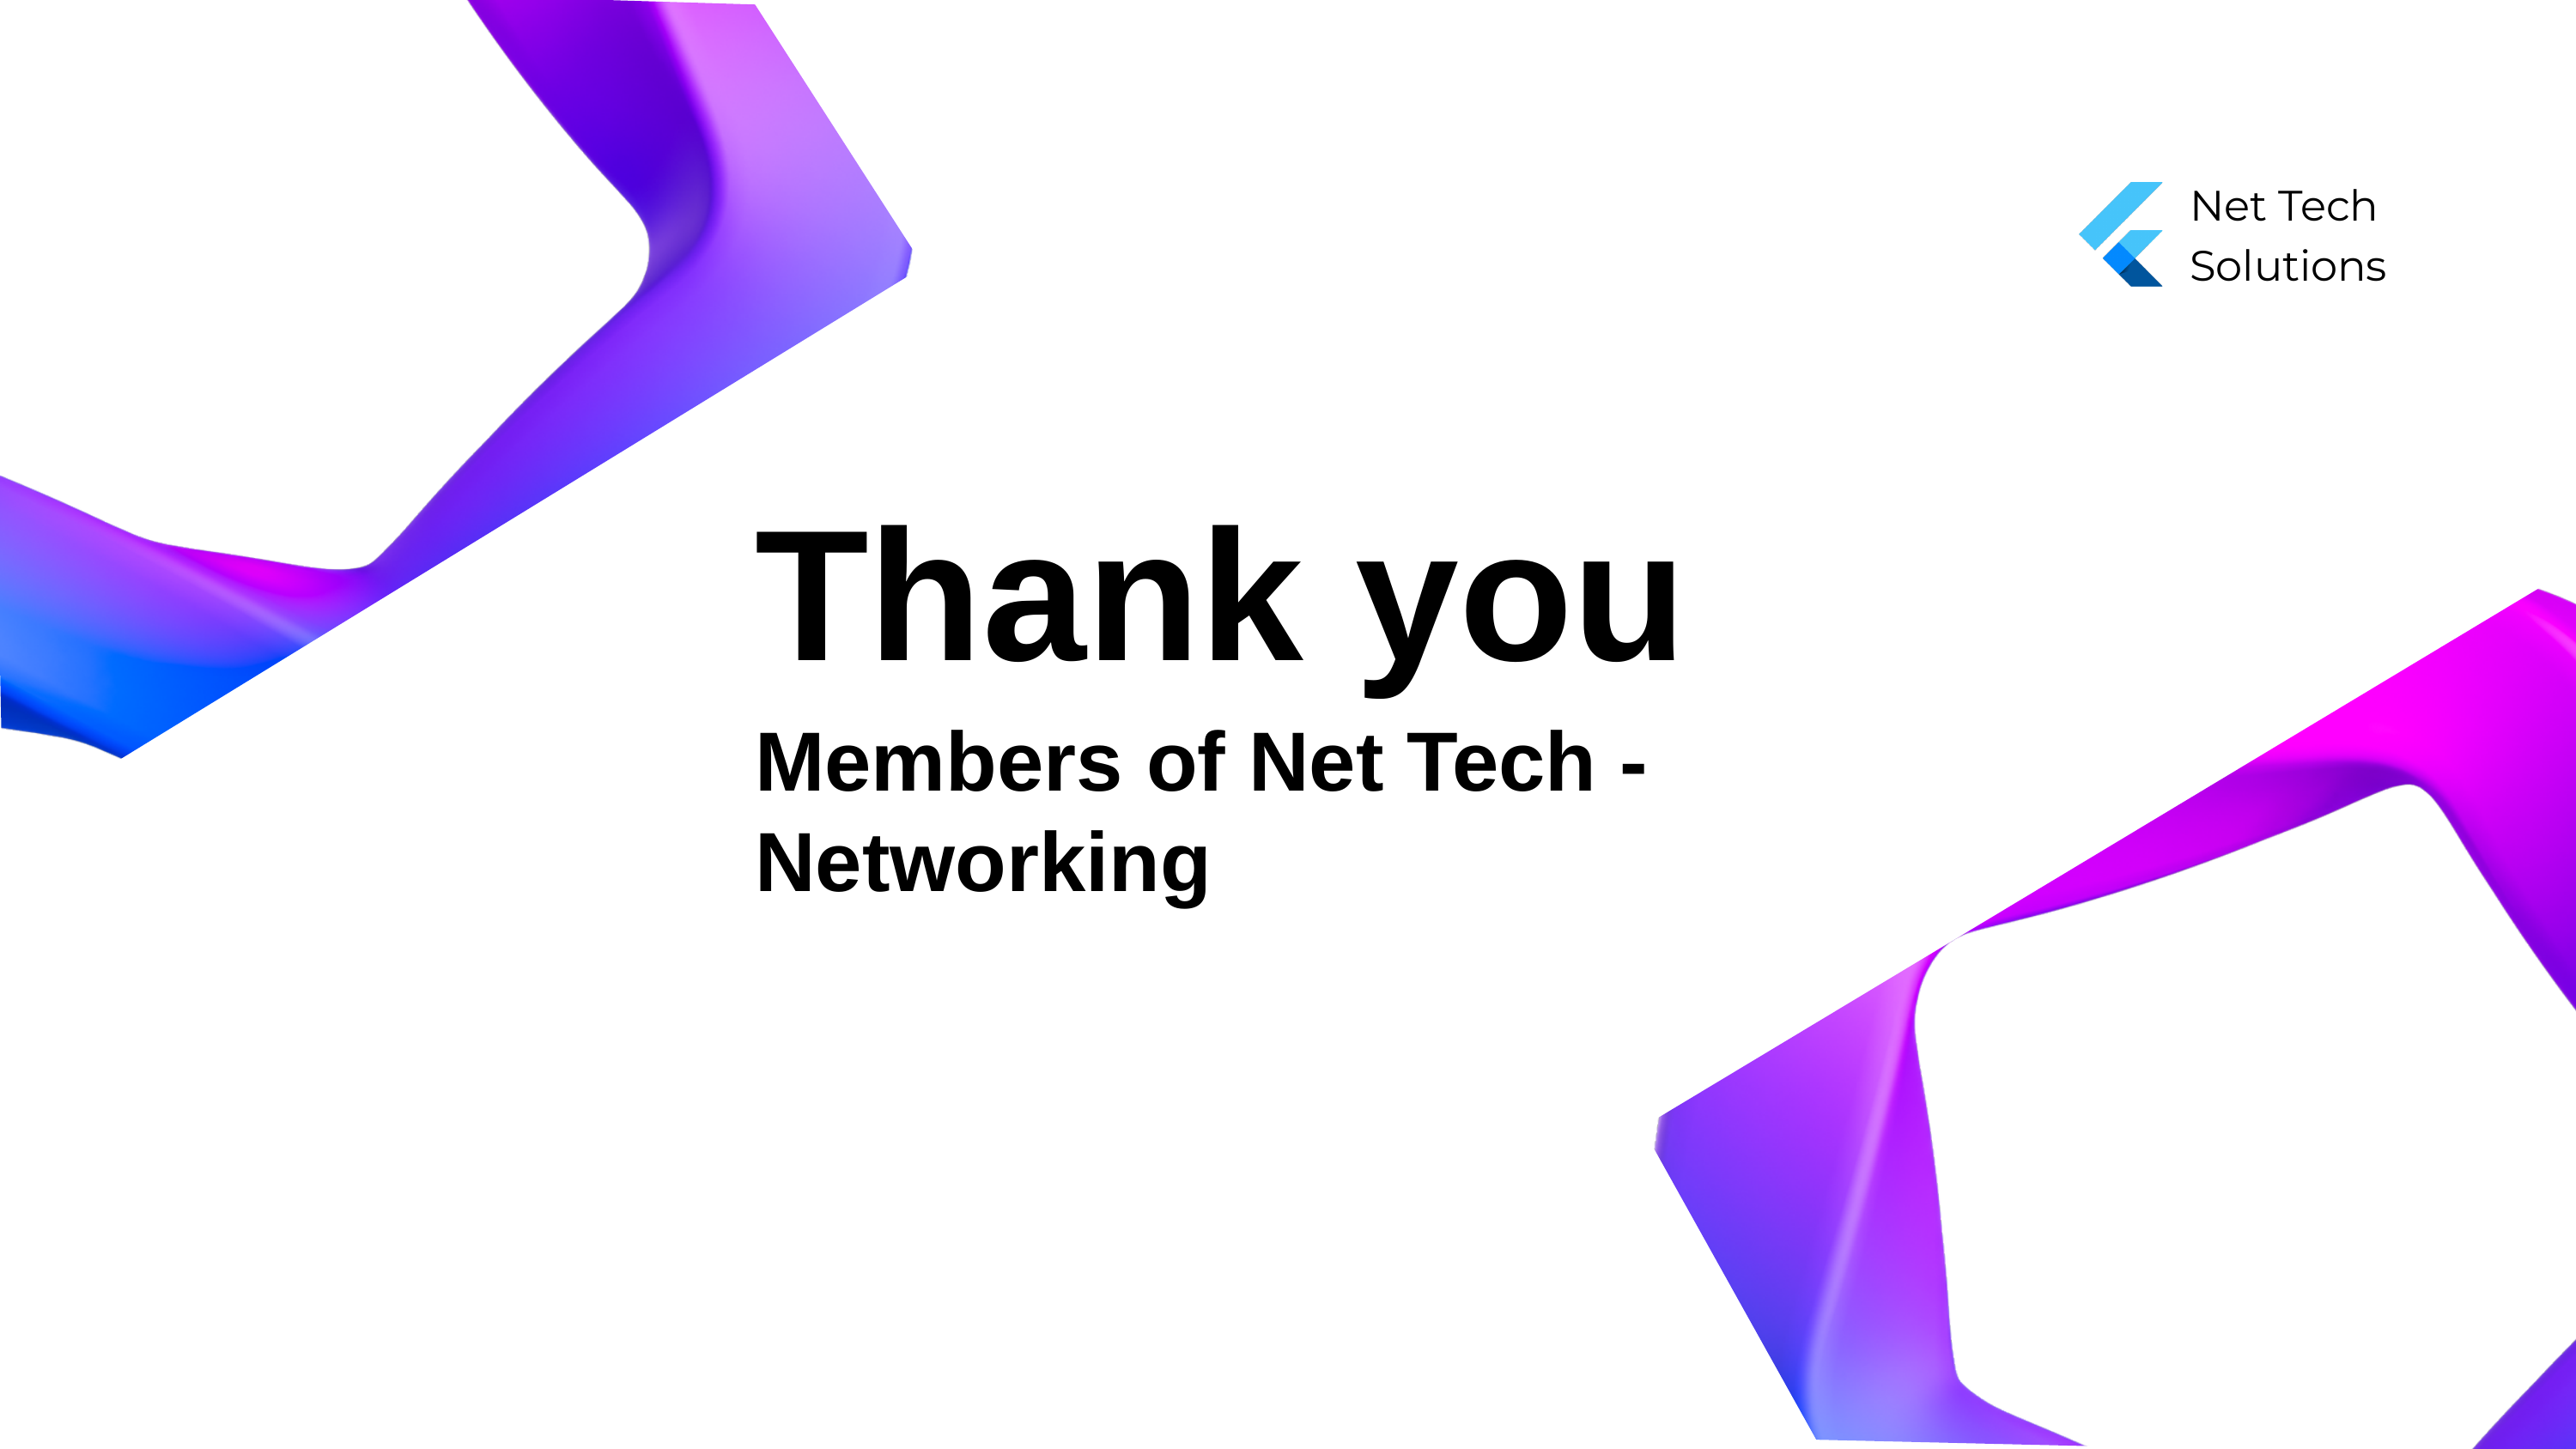

Net Tech
Solutions

Thank you
Members of Net Tech - Networking